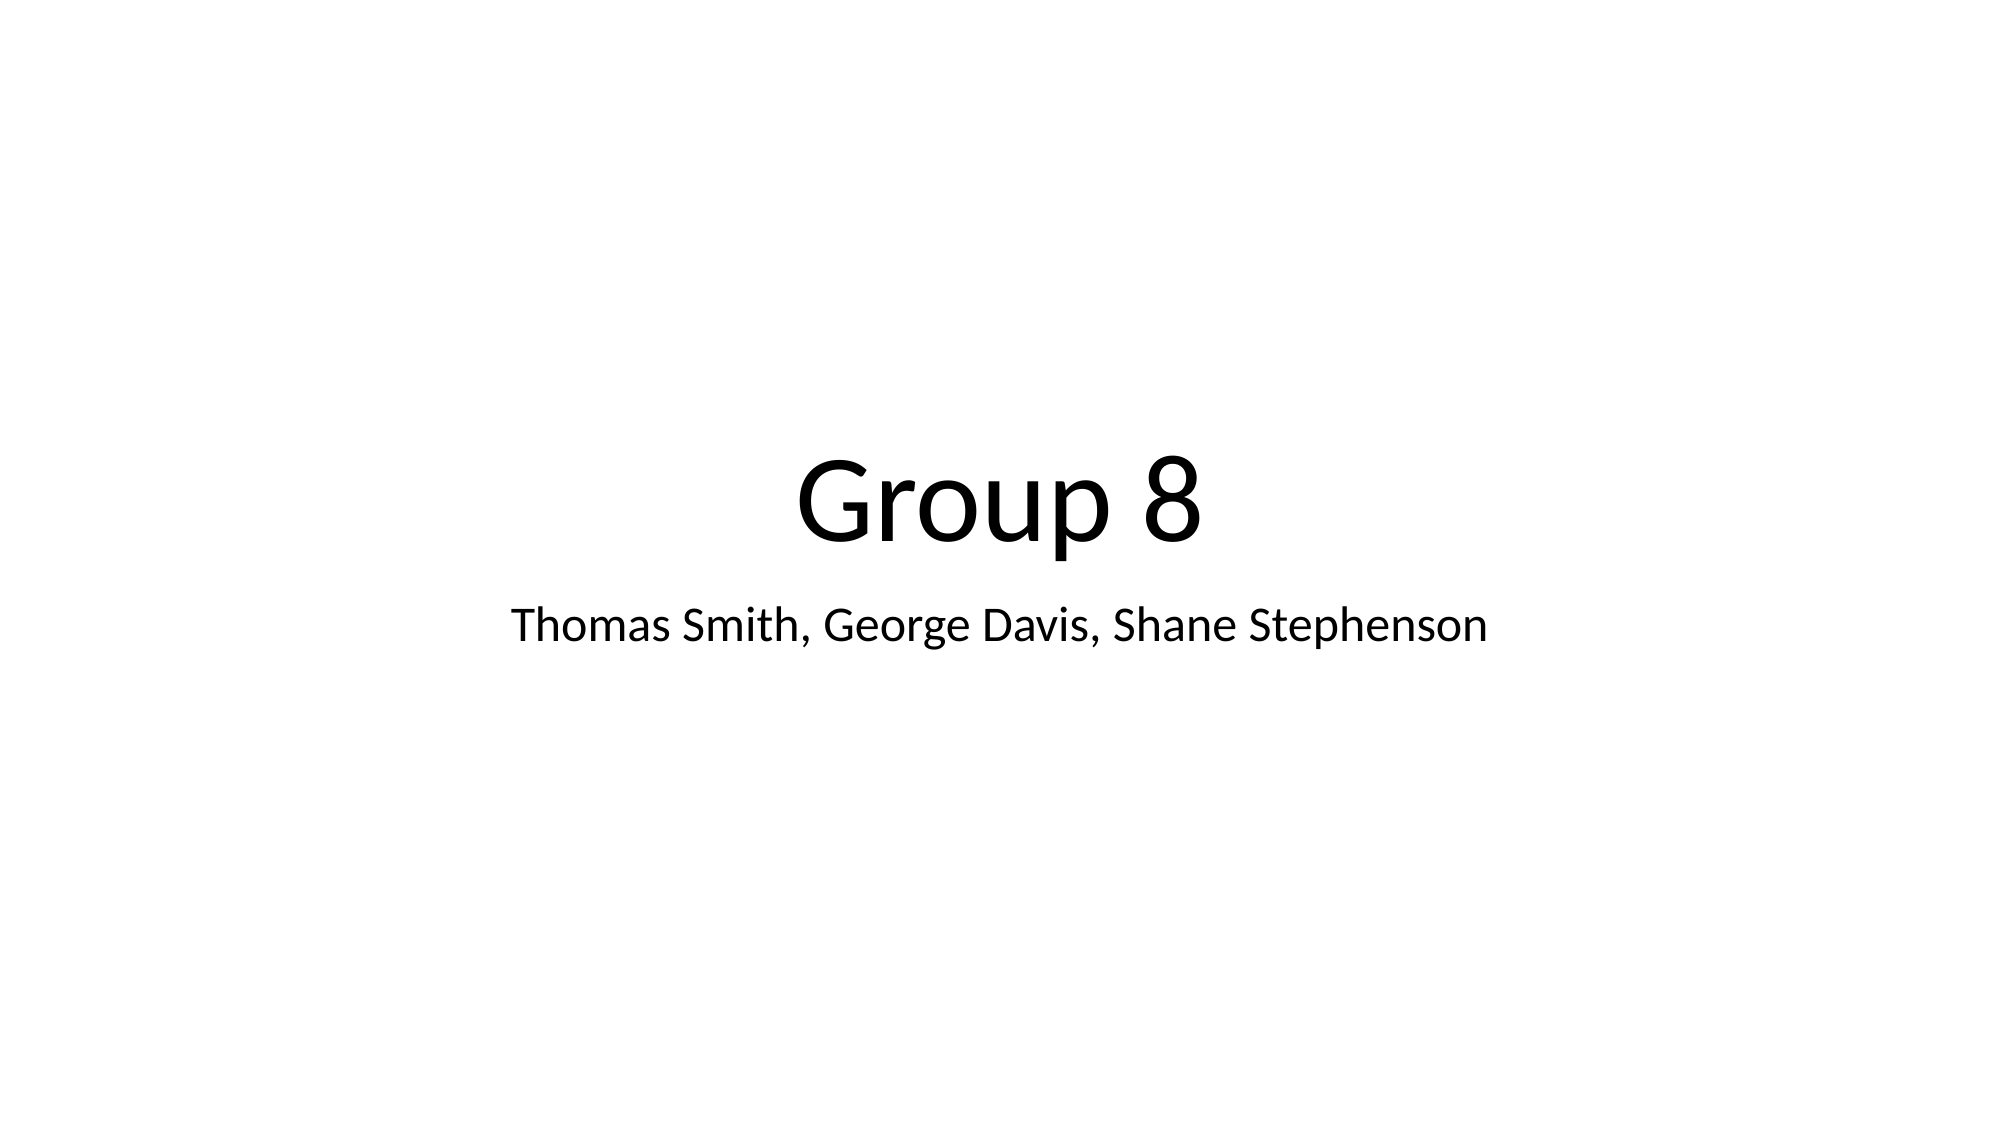

# Group 8
Thomas Smith, George Davis, Shane Stephenson